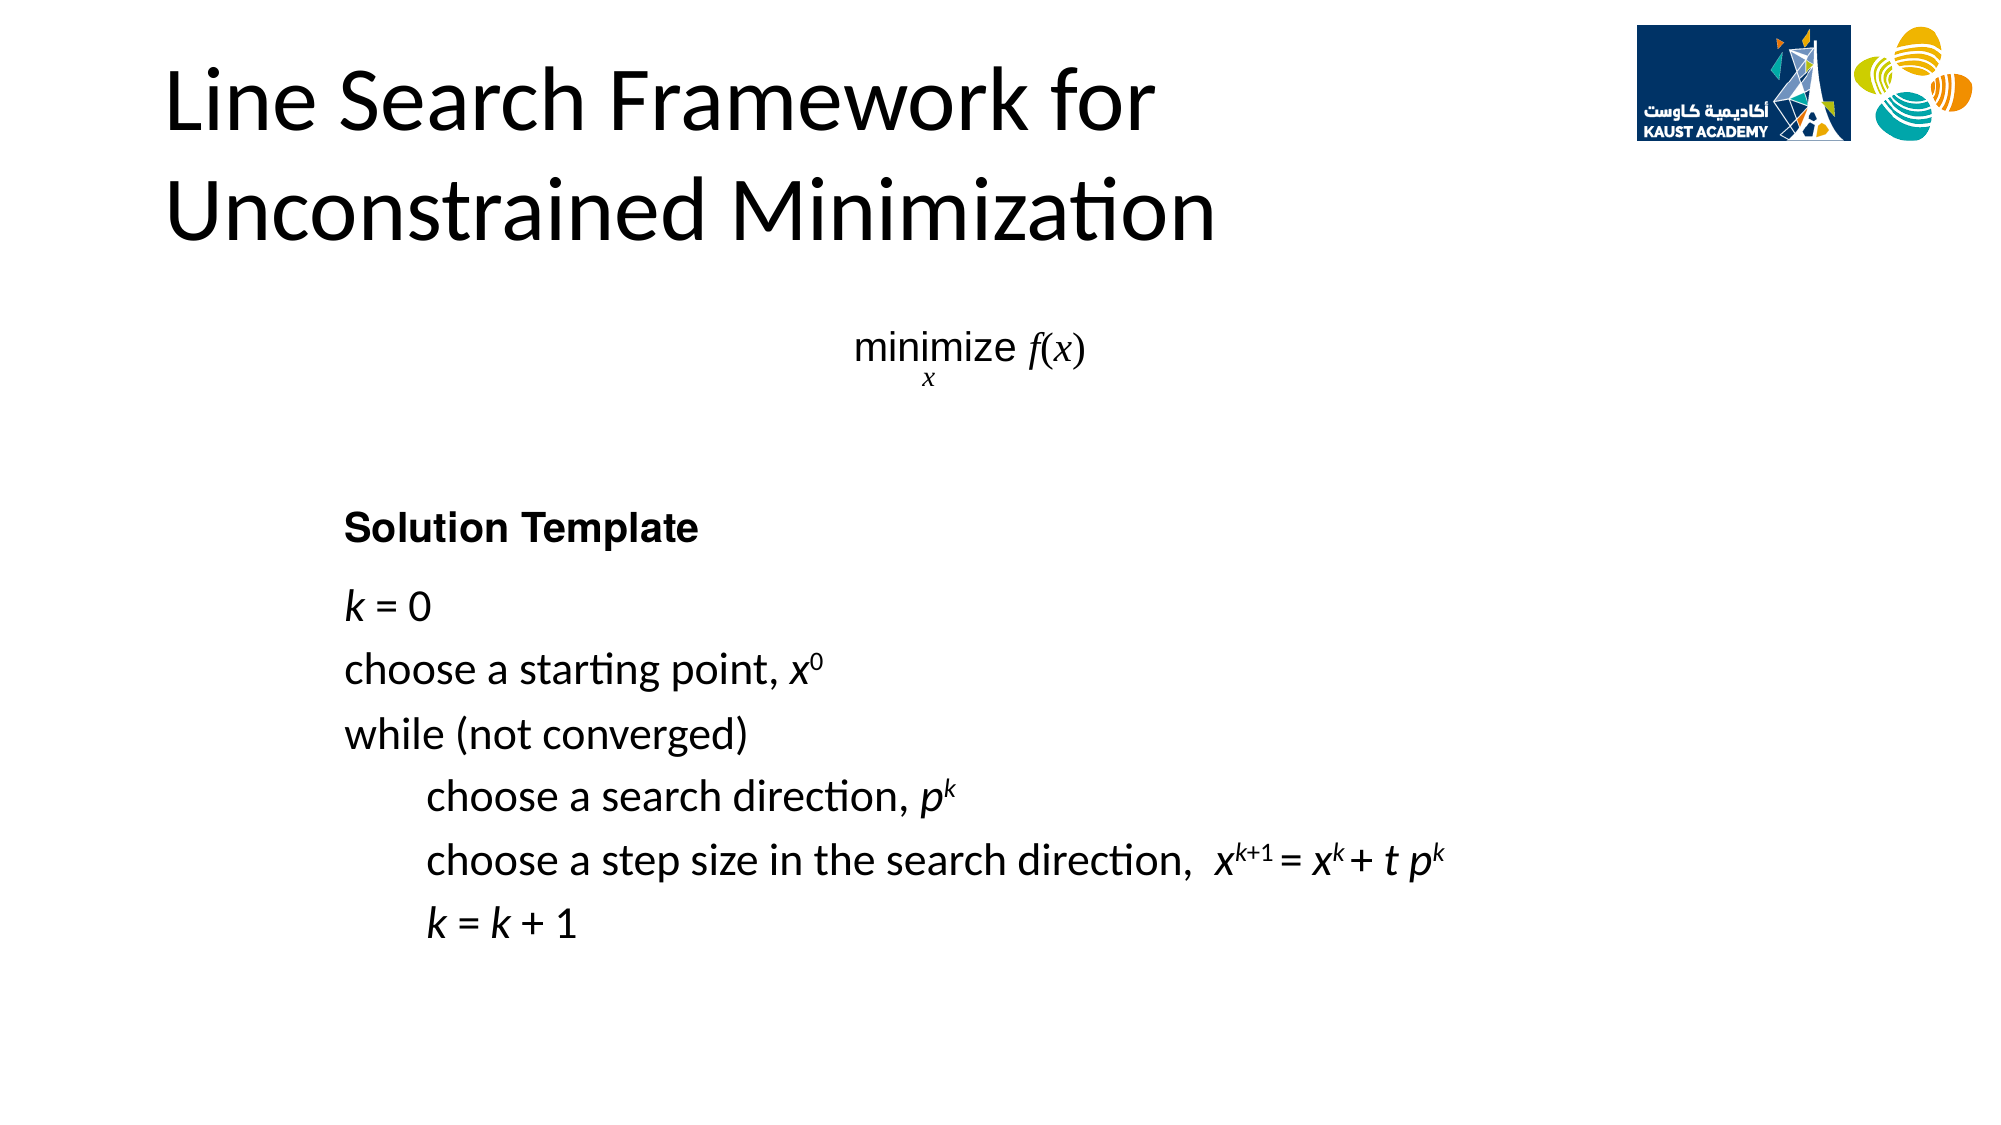

# Line Search Framework for Unconstrained Minimization
minimize f(x)
x
Solution Template
k = 0
choose a starting point, x0
while (not converged)
choose a search direction, pk
choose a step size in the search direction,  xk+1 = xk + t pk
k = k + 1